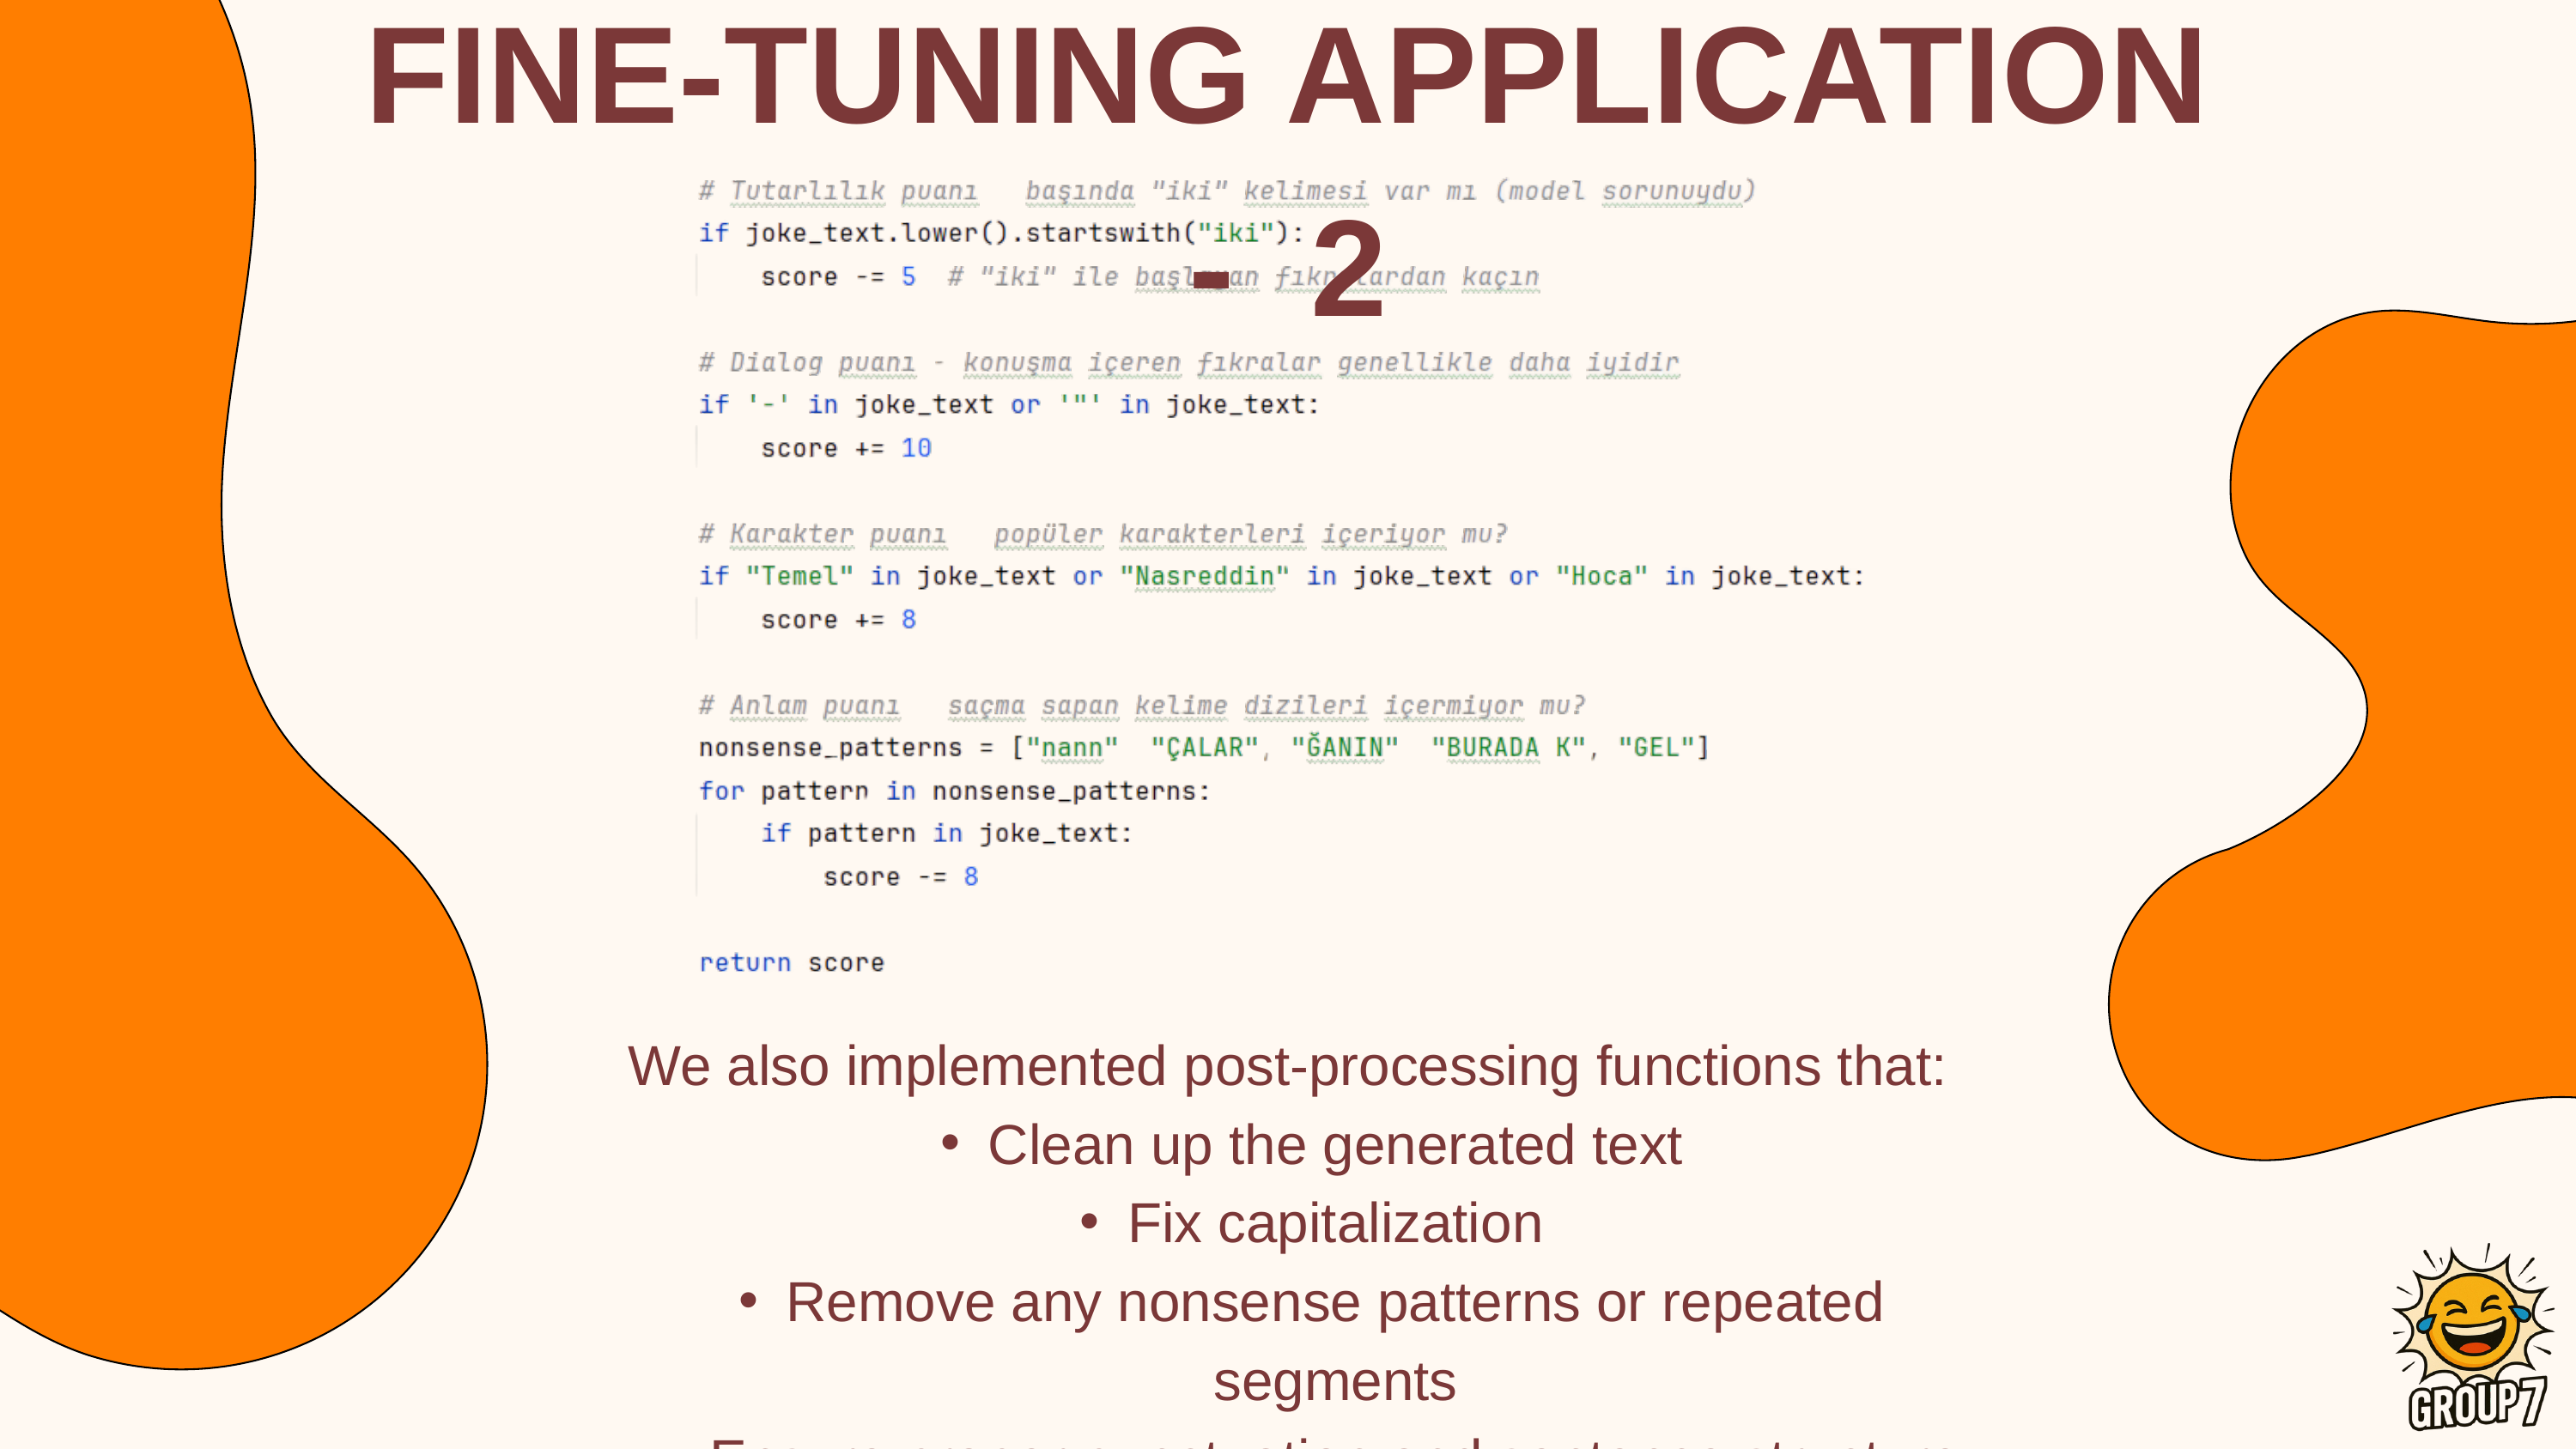

FINE-TUNING APPLICATION -  2

We also implemented post-processing functions that:
Clean up the generated text
Fix capitalization
Remove any nonsense patterns or repeated segments
Ensure proper punctuation and sentence structure